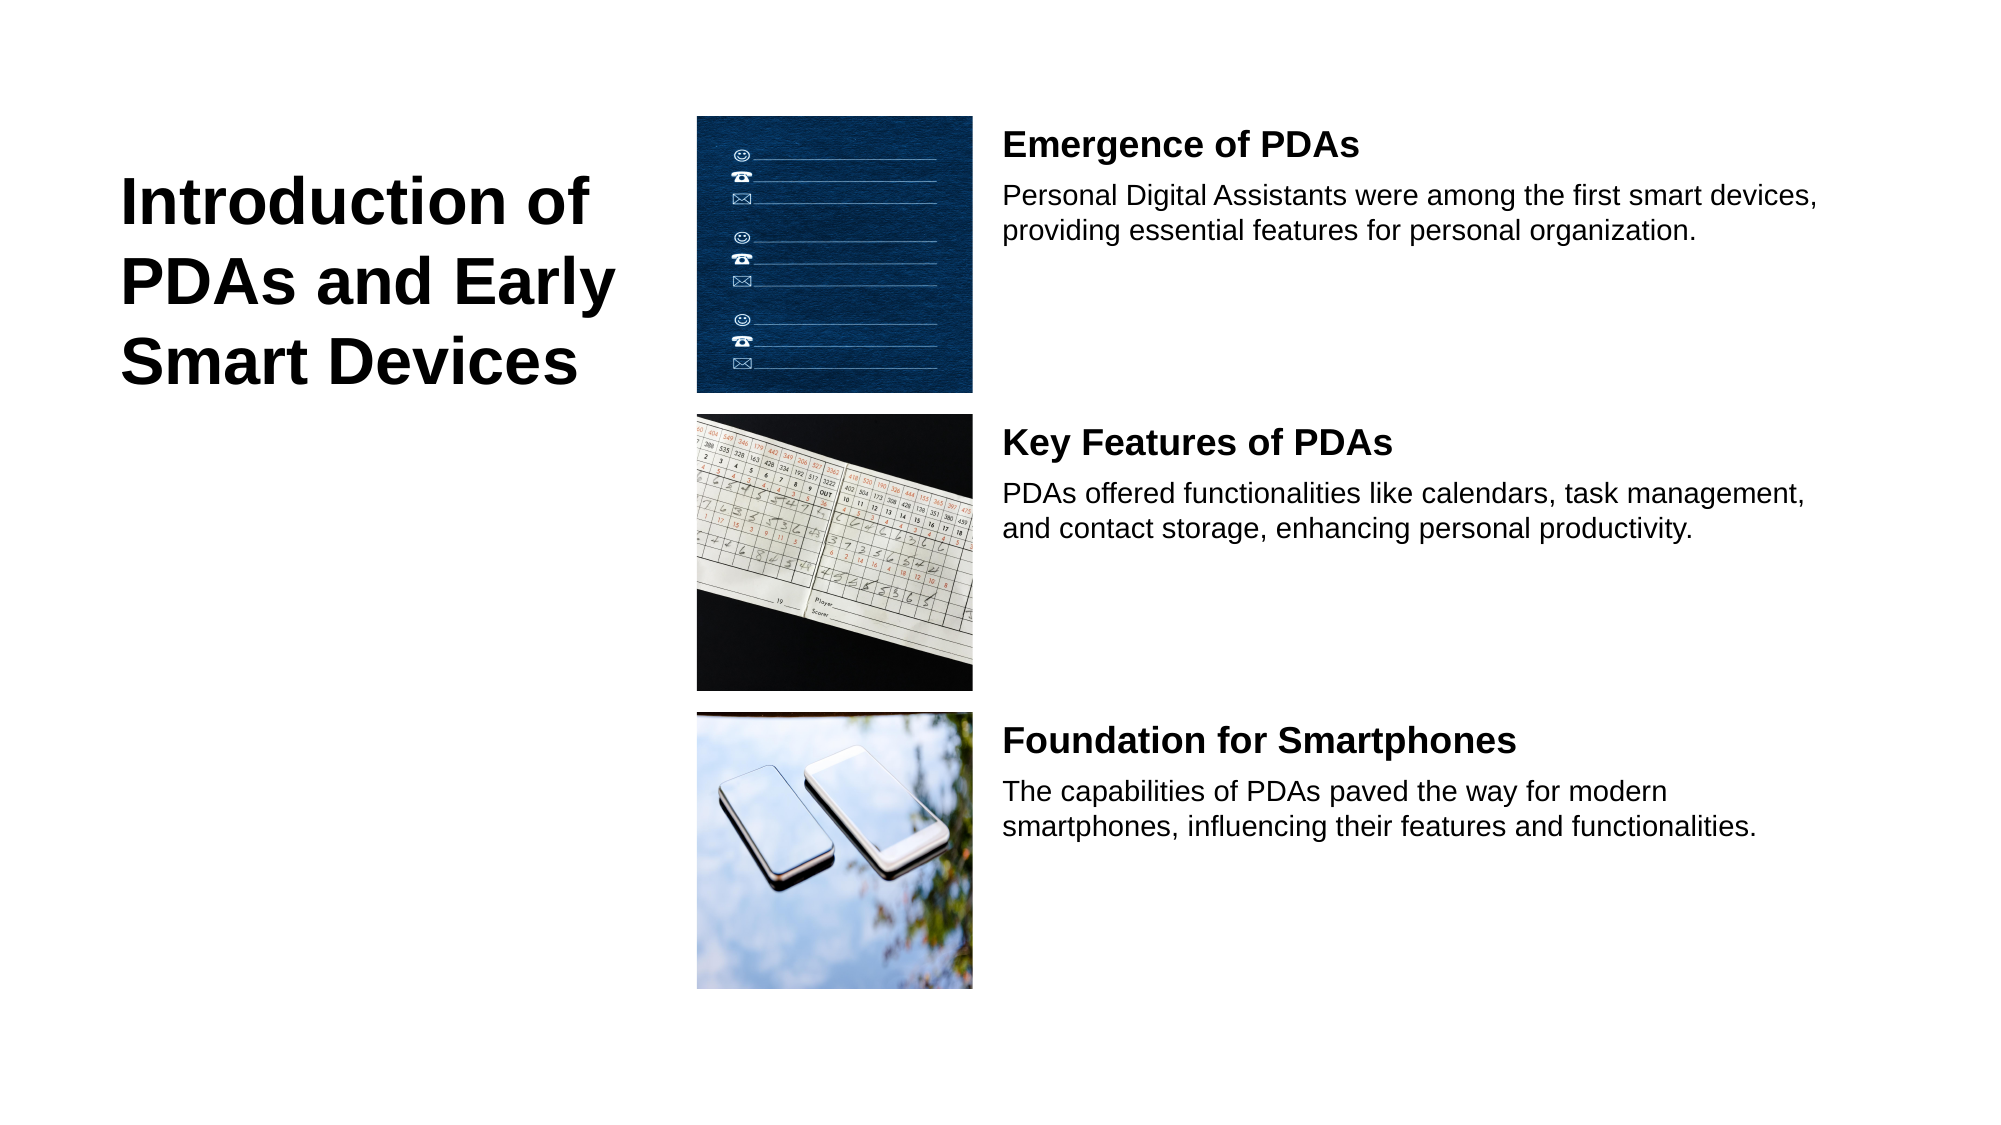

Emergence of PDAs
Personal Digital Assistants were among the first smart devices, providing essential features for personal organization.
Key Features of PDAs
PDAs offered functionalities like calendars, task management, and contact storage, enhancing personal productivity.
Foundation for Smartphones
The capabilities of PDAs paved the way for modern smartphones, influencing their features and functionalities.
# Introduction of PDAs and Early Smart Devices